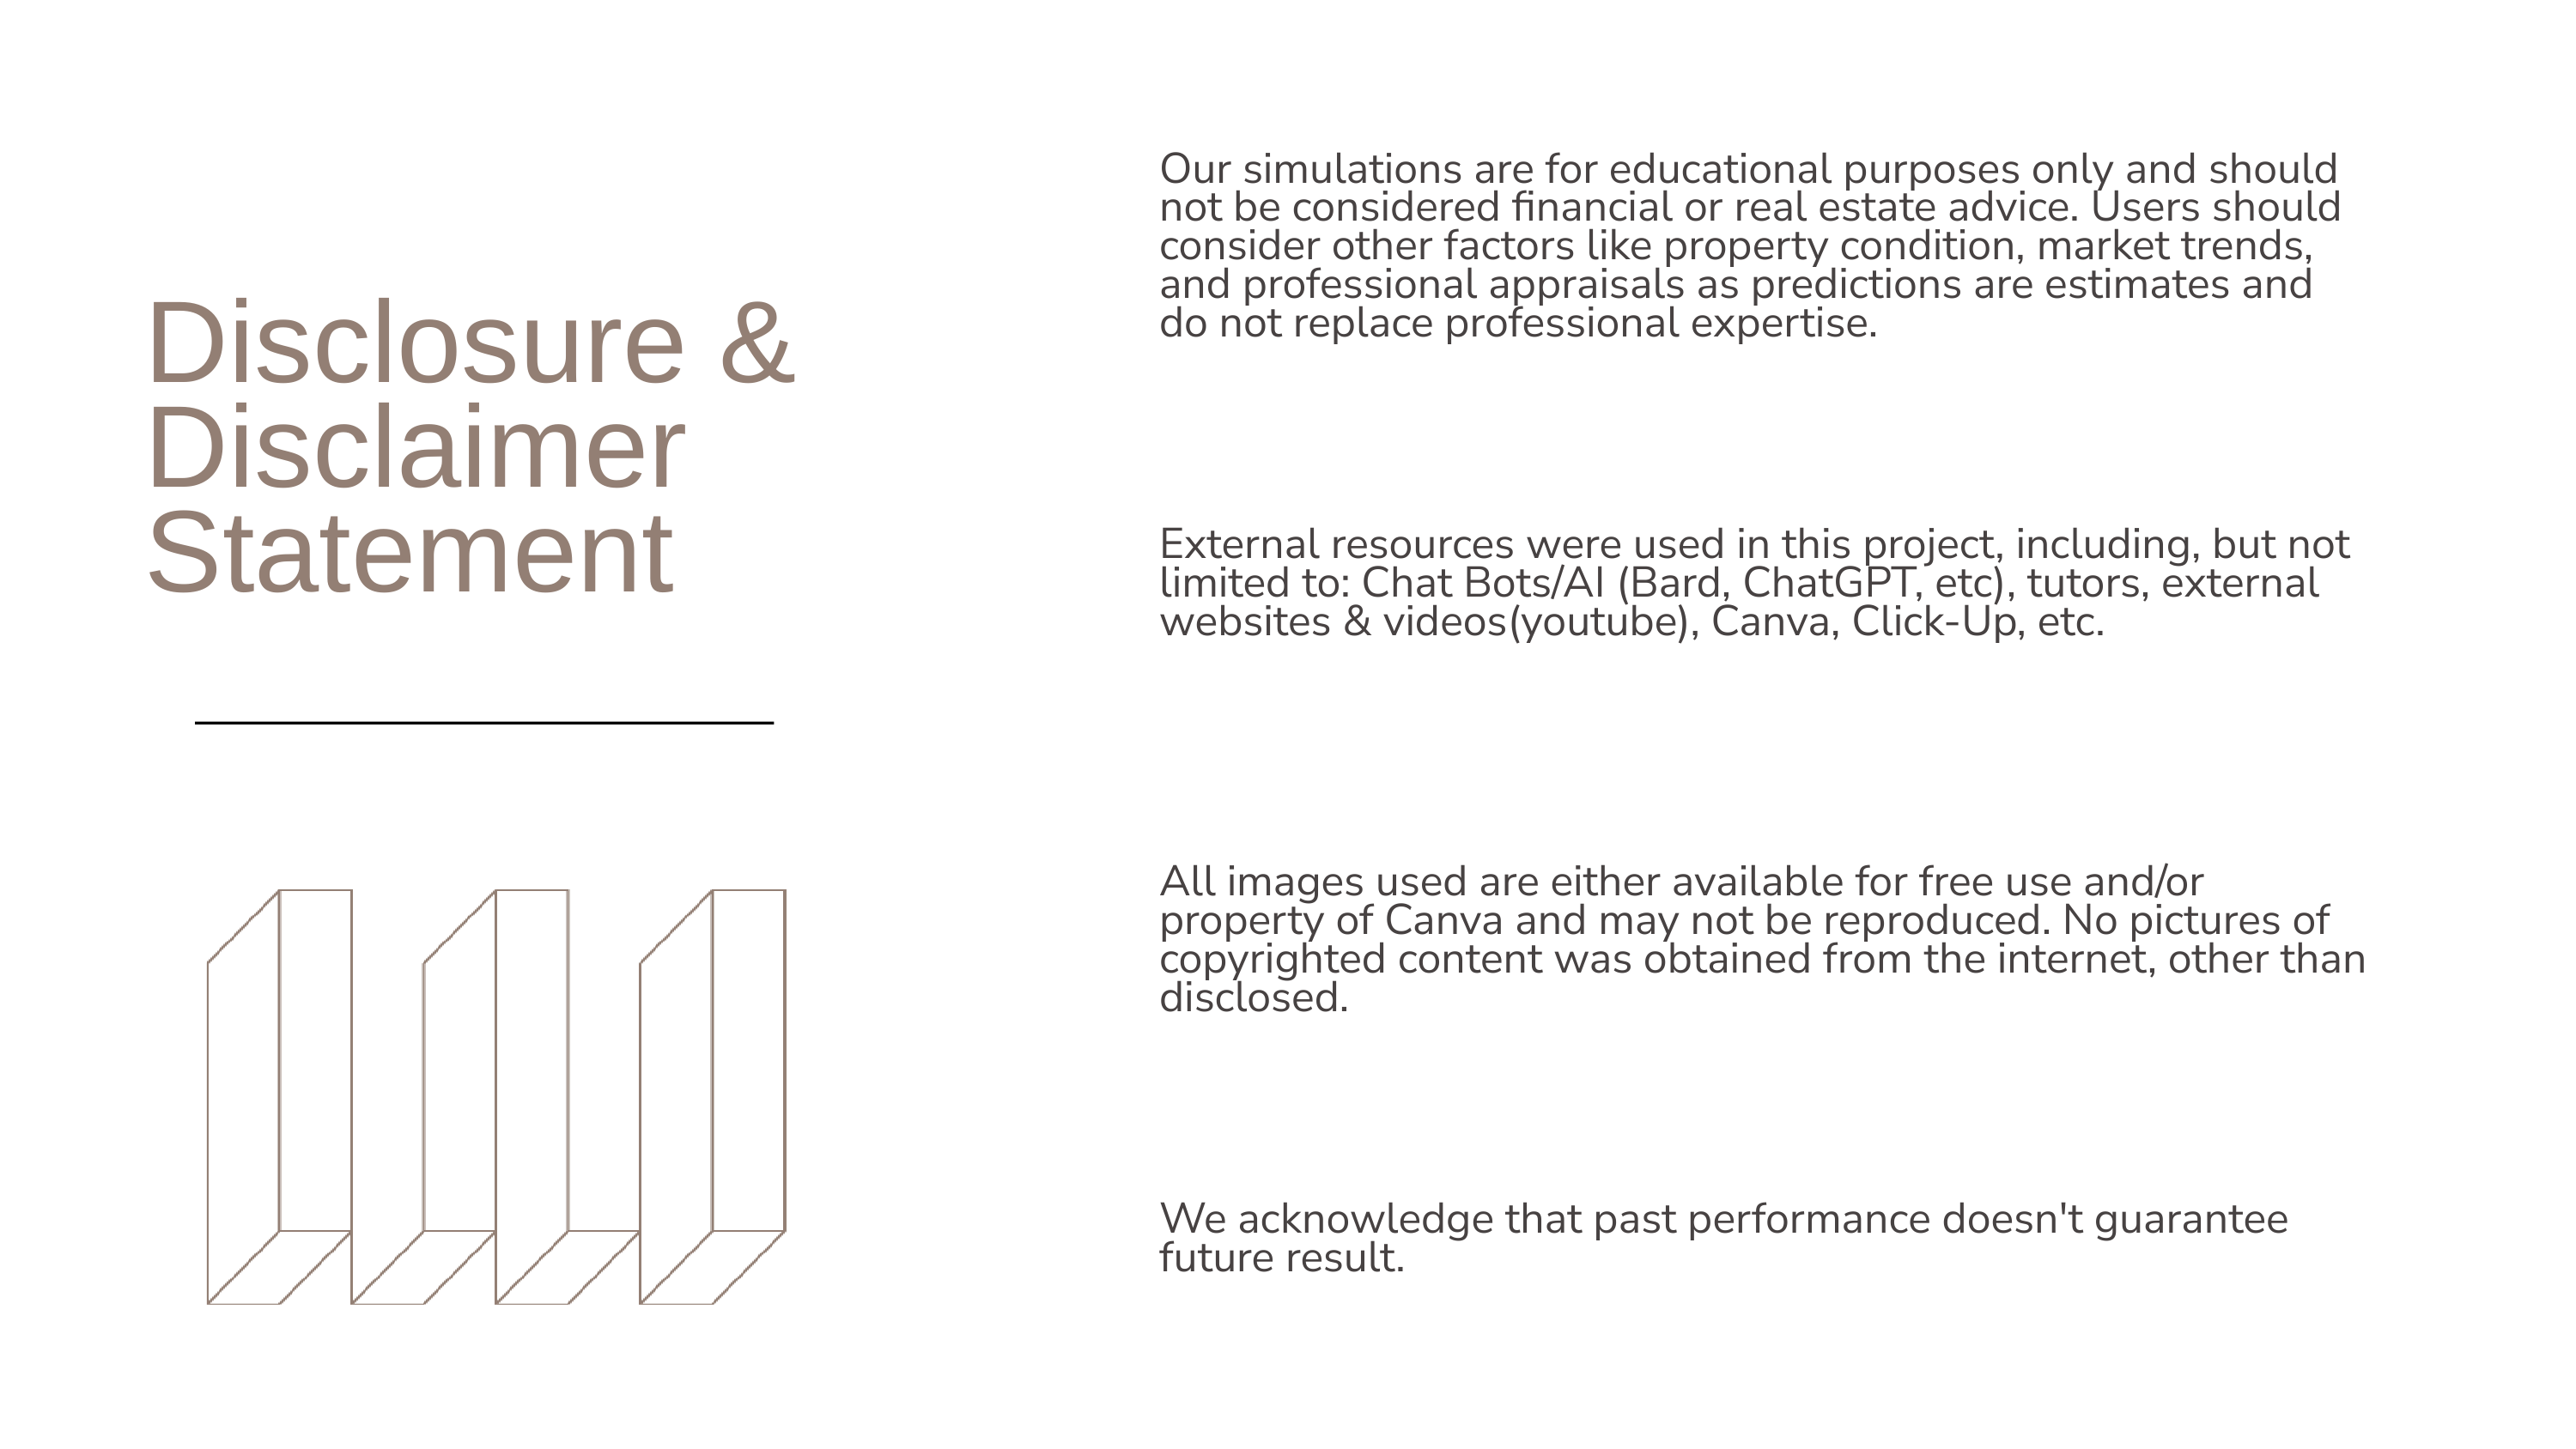

Our simulations are for educational purposes only and should not be considered financial or real estate advice. Users should consider other factors like property condition, market trends, and professional appraisals as predictions are estimates and do not replace professional expertise.
External resources were used in this project, including, but not limited to: Chat Bots/AI (Bard, ChatGPT, etc), tutors, external websites & videos(youtube), Canva, Click-Up, etc.

All images used are either available for free use and/or property of Canva and may not be reproduced. No pictures of copyrighted content was obtained from the internet, other than disclosed.
We acknowledge that past performance doesn't guarantee future result.
Disclosure & Disclaimer Statement